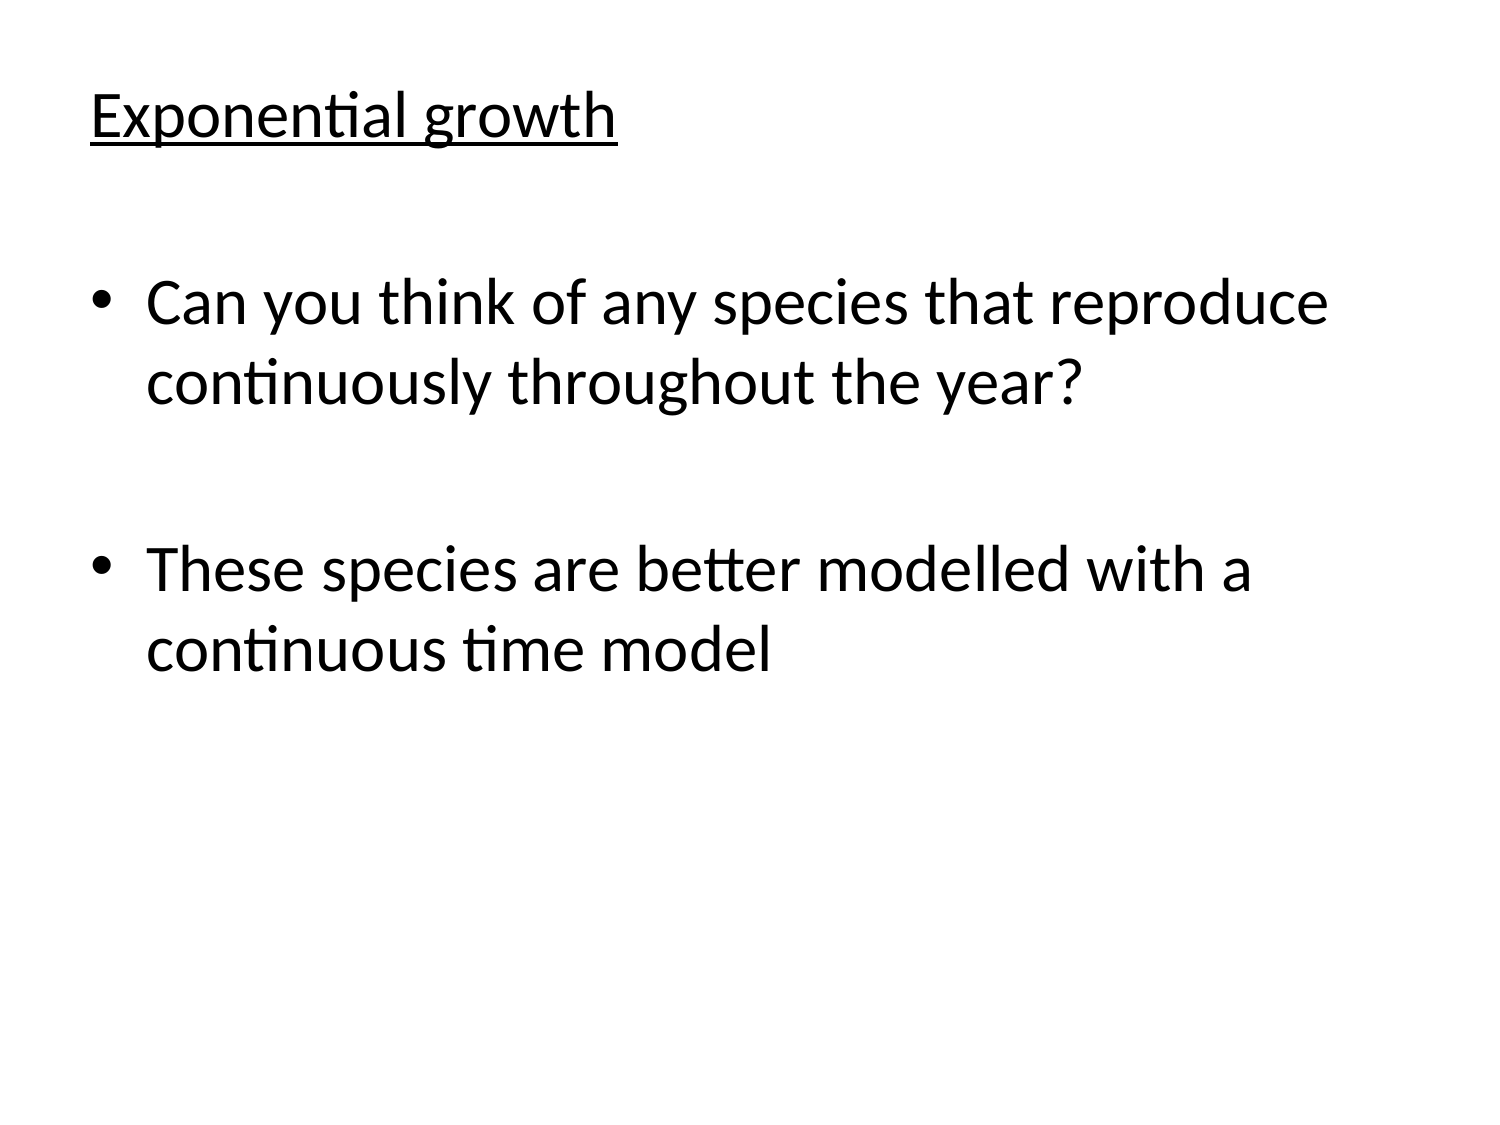

Exponential growth

Can you think of any species that reproduce continuously throughout the year?

These species are better modelled with a continuous time model